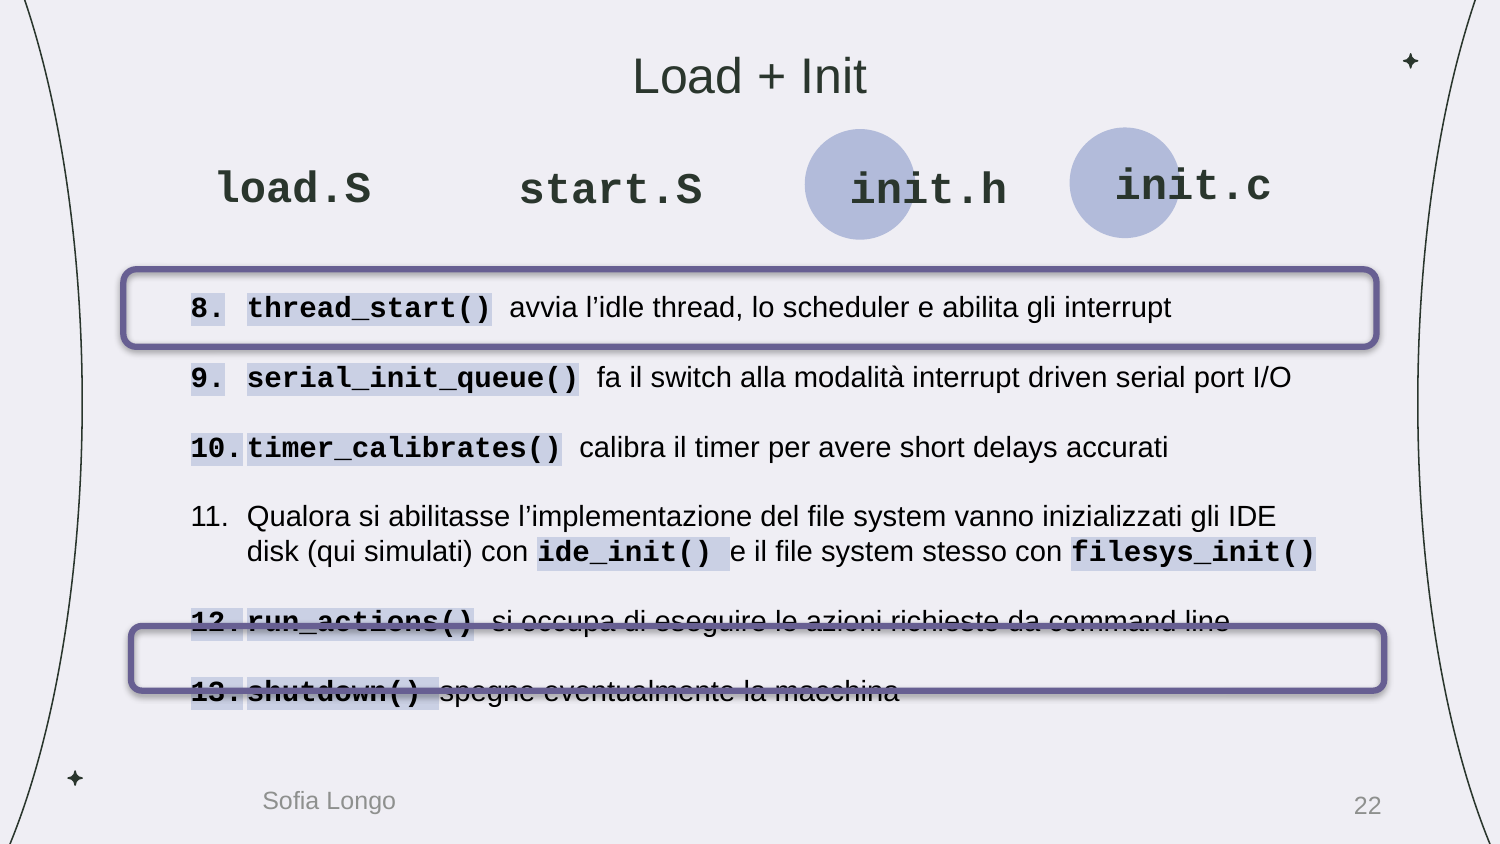

# Load + Init

init.c
load.S
start.S
init.h

thread_start() avvia l’idle thread, lo scheduler e abilita gli interrupt

serial_init_queue() fa il switch alla modalità interrupt driven serial port I/O

timer_calibrates() calibra il timer per avere short delays accurati

Qualora si abilitasse l’implementazione del file system vanno inizializzati gli IDE disk (qui simulati) con ide_init() e il file system stesso con filesys_init()

run_actions() si occupa di eseguire le azioni richieste da command line

shutdown() spegne eventualmente la macchina

22